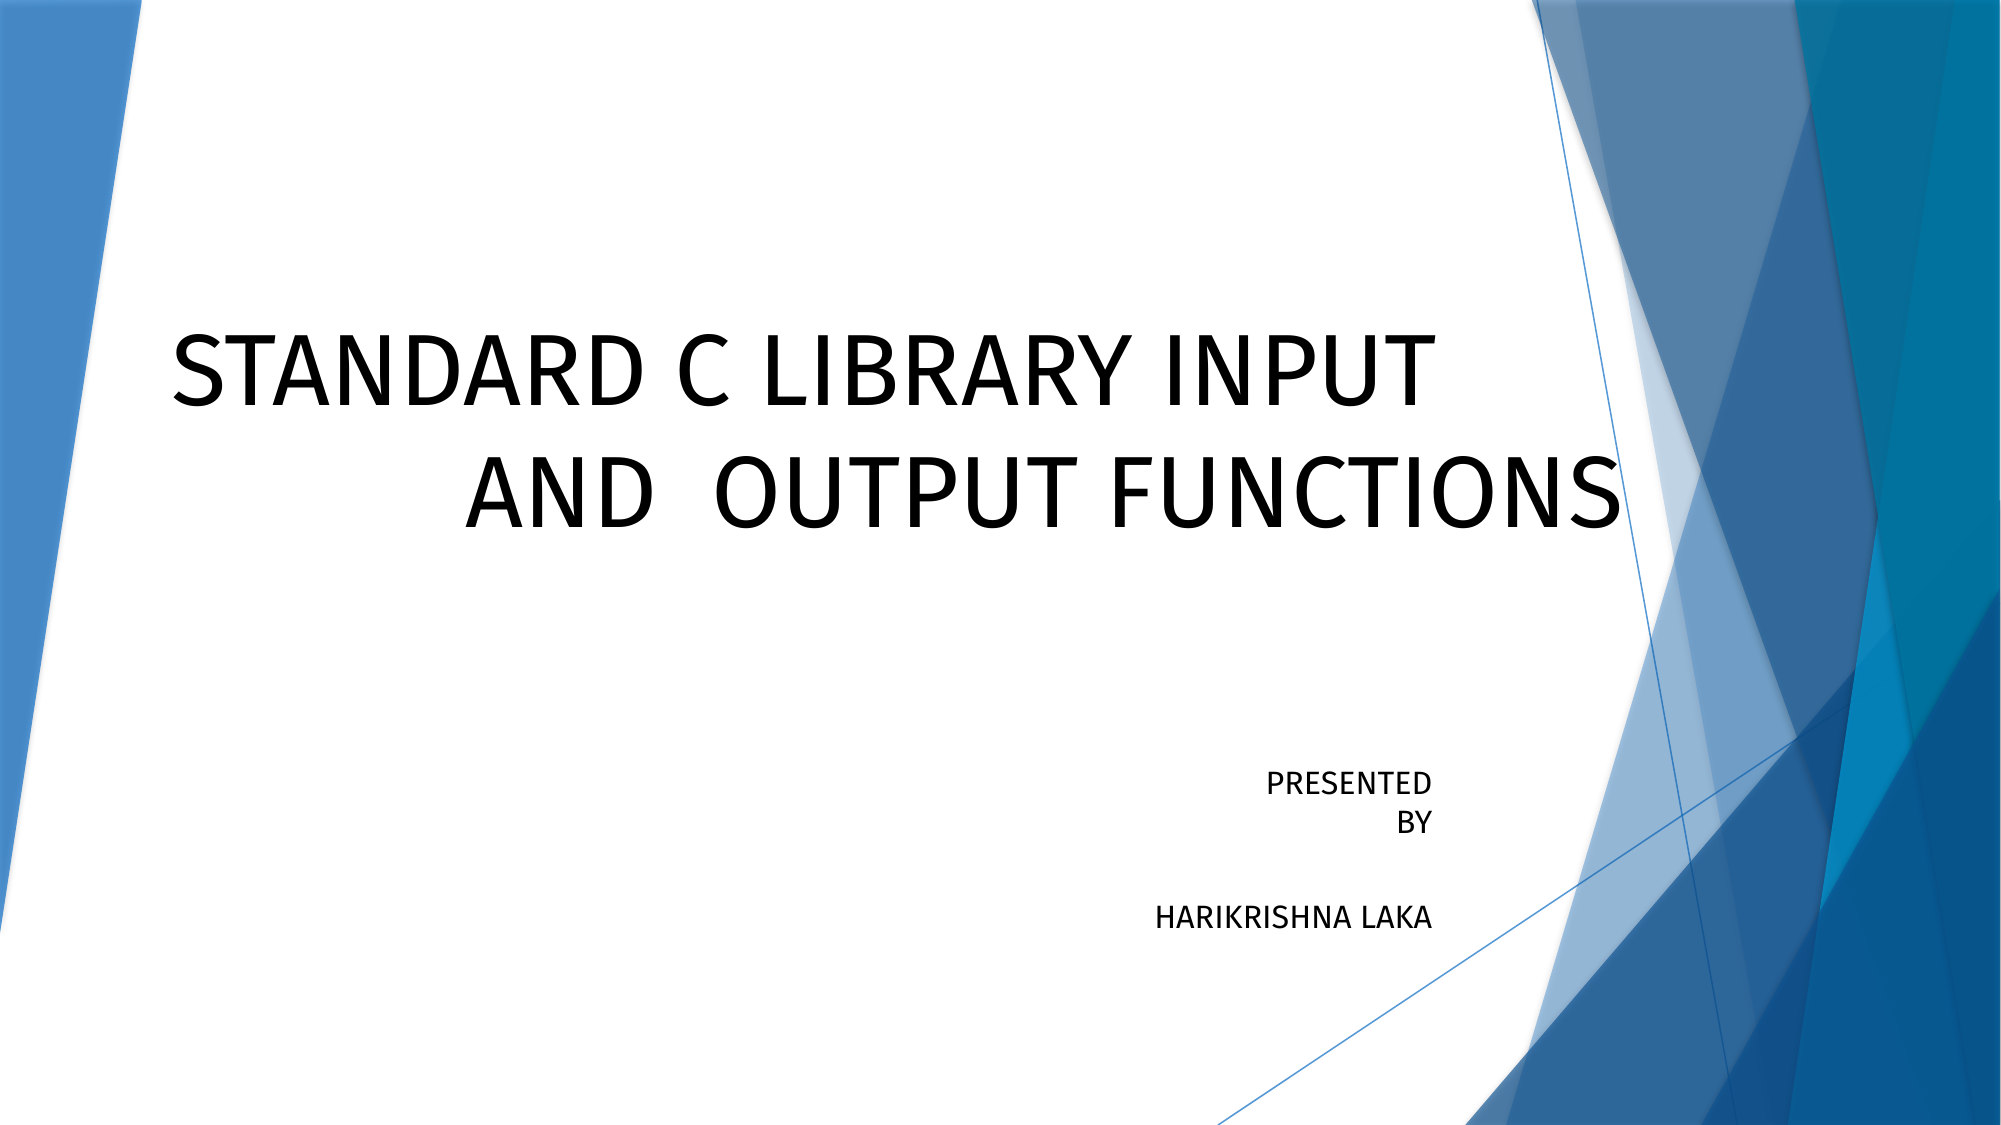

# STANDARD C LIBRARY INPUT                   AND  OUTPUT FUNCTIONS

                                                  PRESENTED BY
                                                                                     HARIKRISHNA LAKA